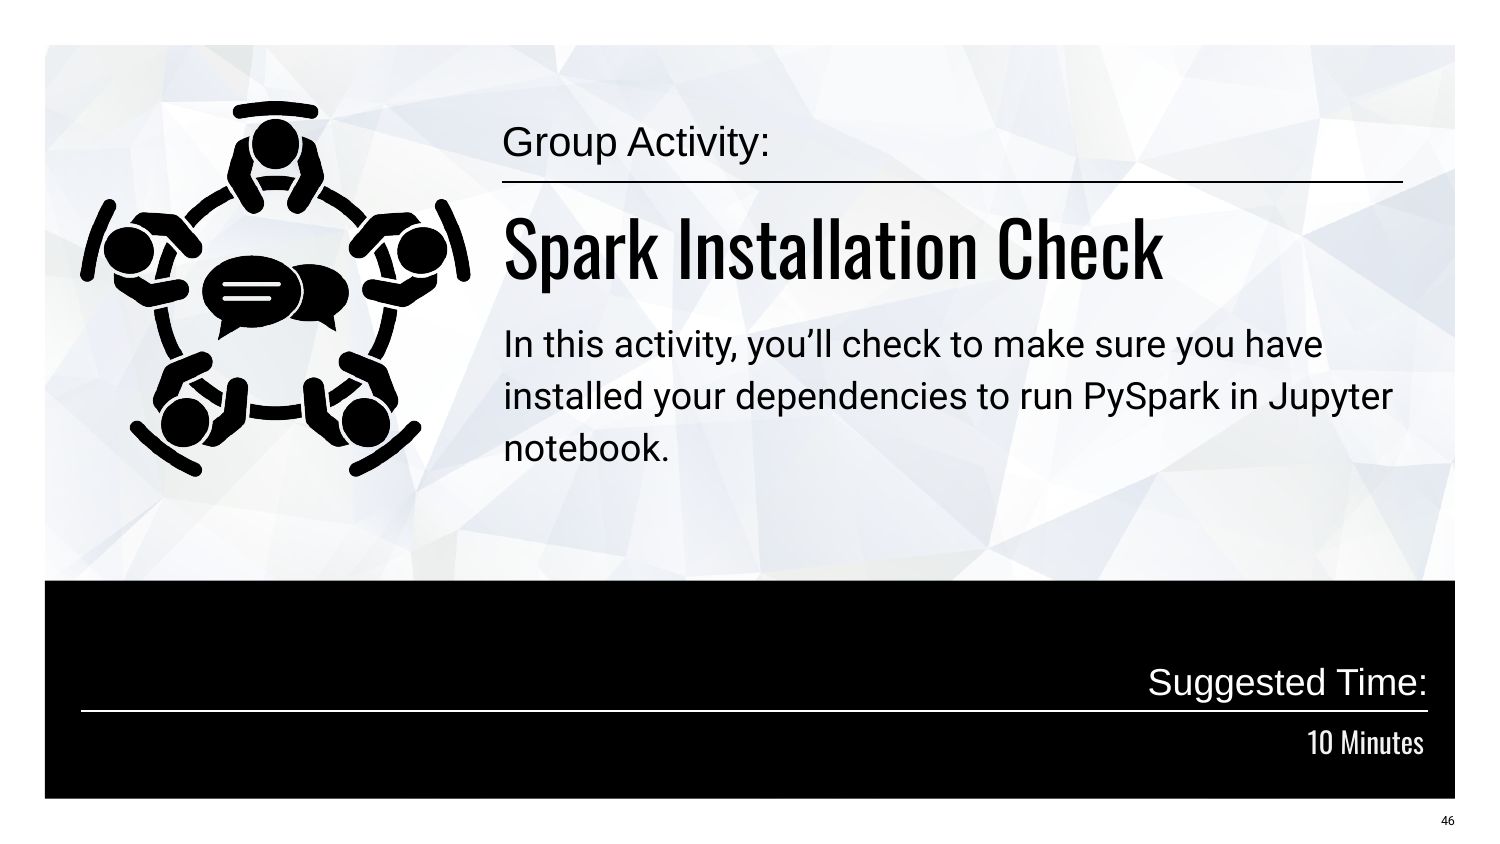

Spark Installation Check
In this activity, you’ll check to make sure you have installed your dependencies to run PySpark in Jupyter notebook.

# 10 Minutes

46